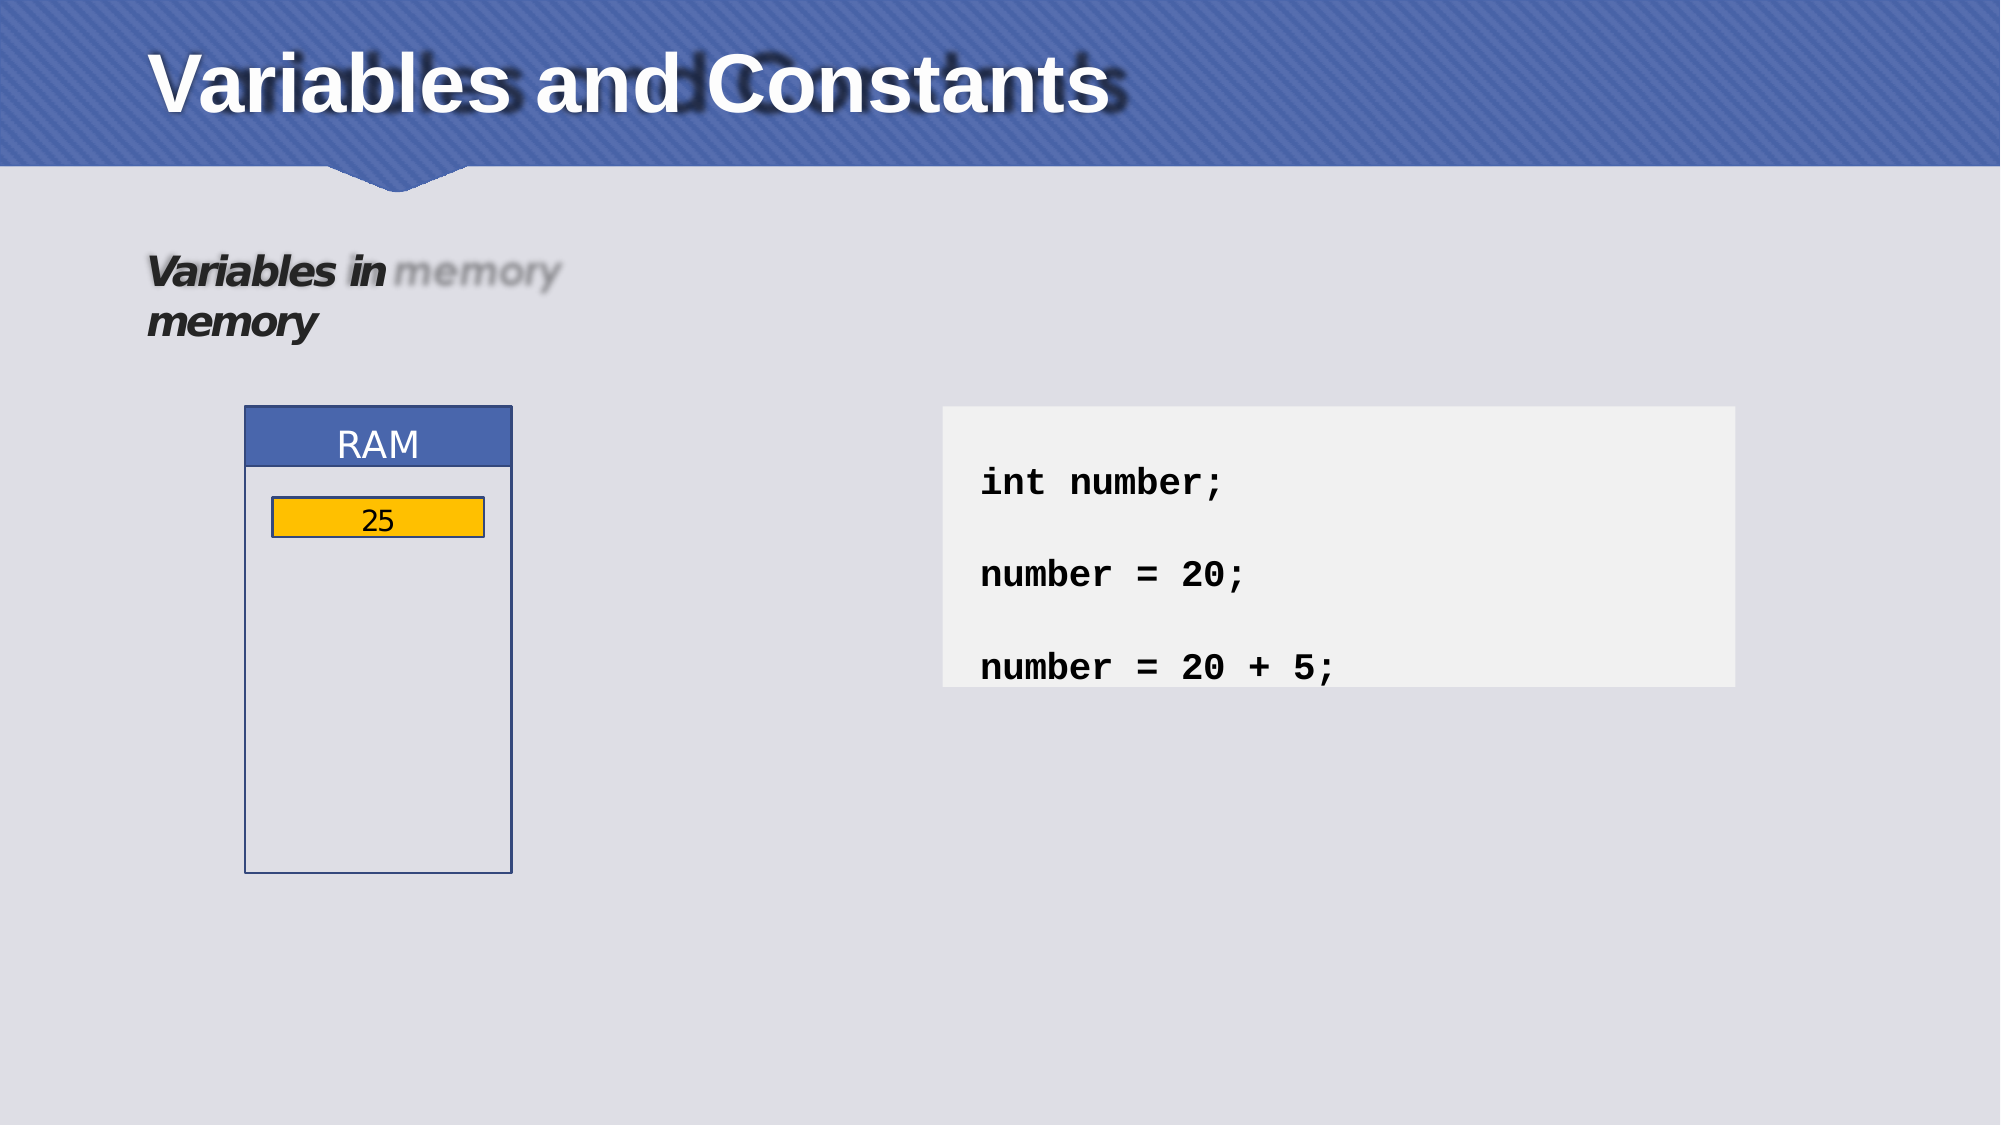

# Variables and Constants

Variables in memory

RAM

int number;

number = 20;

number = 20 + 5;
25